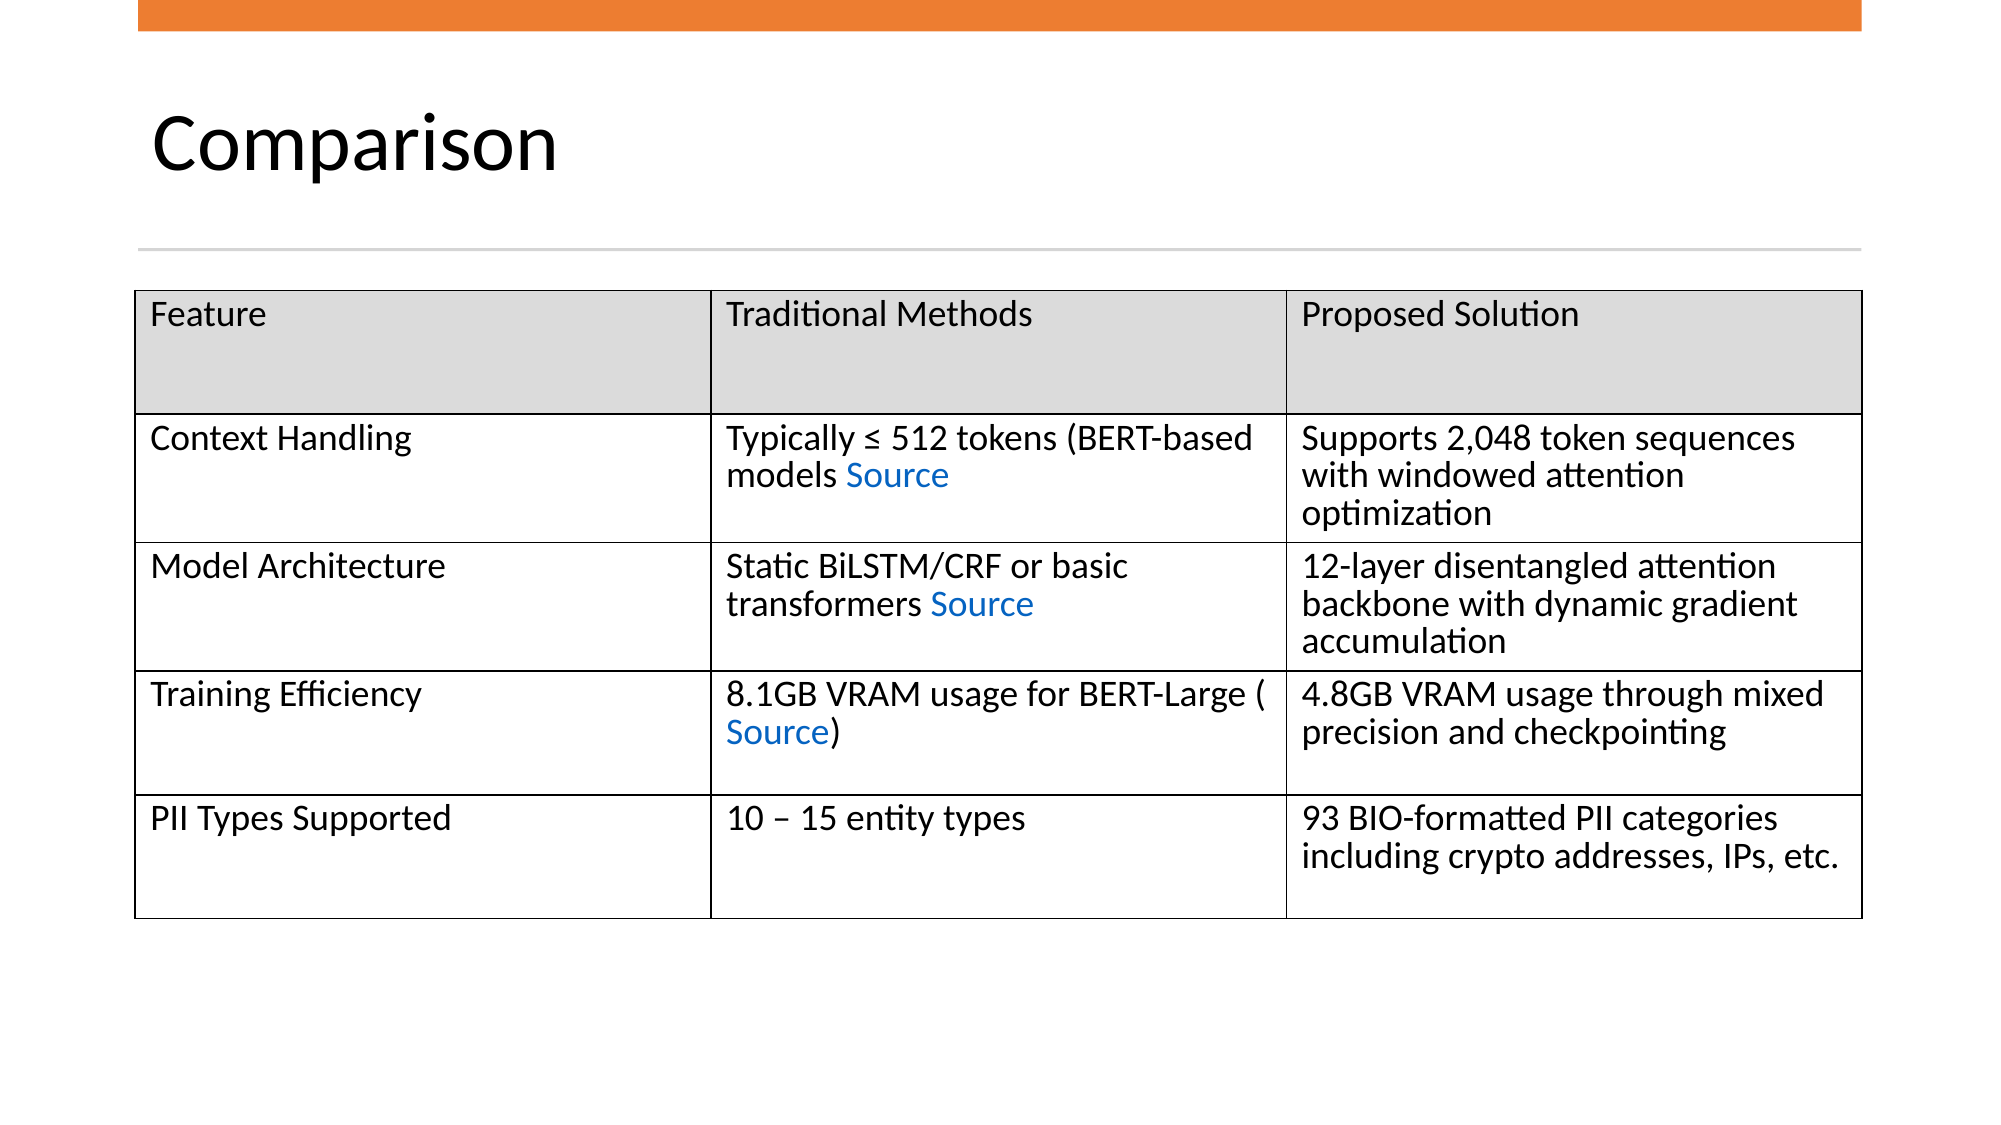

# Comparison

| Feature | Traditional Methods | Proposed Solution |
| --- | --- | --- |
| Context Handling | Typically ≤ 512 tokens (BERT-based models Source | Supports 2,048 token sequences with windowed attention optimization |
| Model Architecture | Static BiLSTM/CRF or basic transformers Source | 12-layer disentangled attention backbone with dynamic gradient accumulation |
| Training Efficiency | 8.1GB VRAM usage for BERT-Large (Source) | 4.8GB VRAM usage through mixed precision and checkpointing |
| PII Types Supported | 10 – 15 entity types | 93 BIO-formatted PII categories including crypto addresses, IPs, etc. |